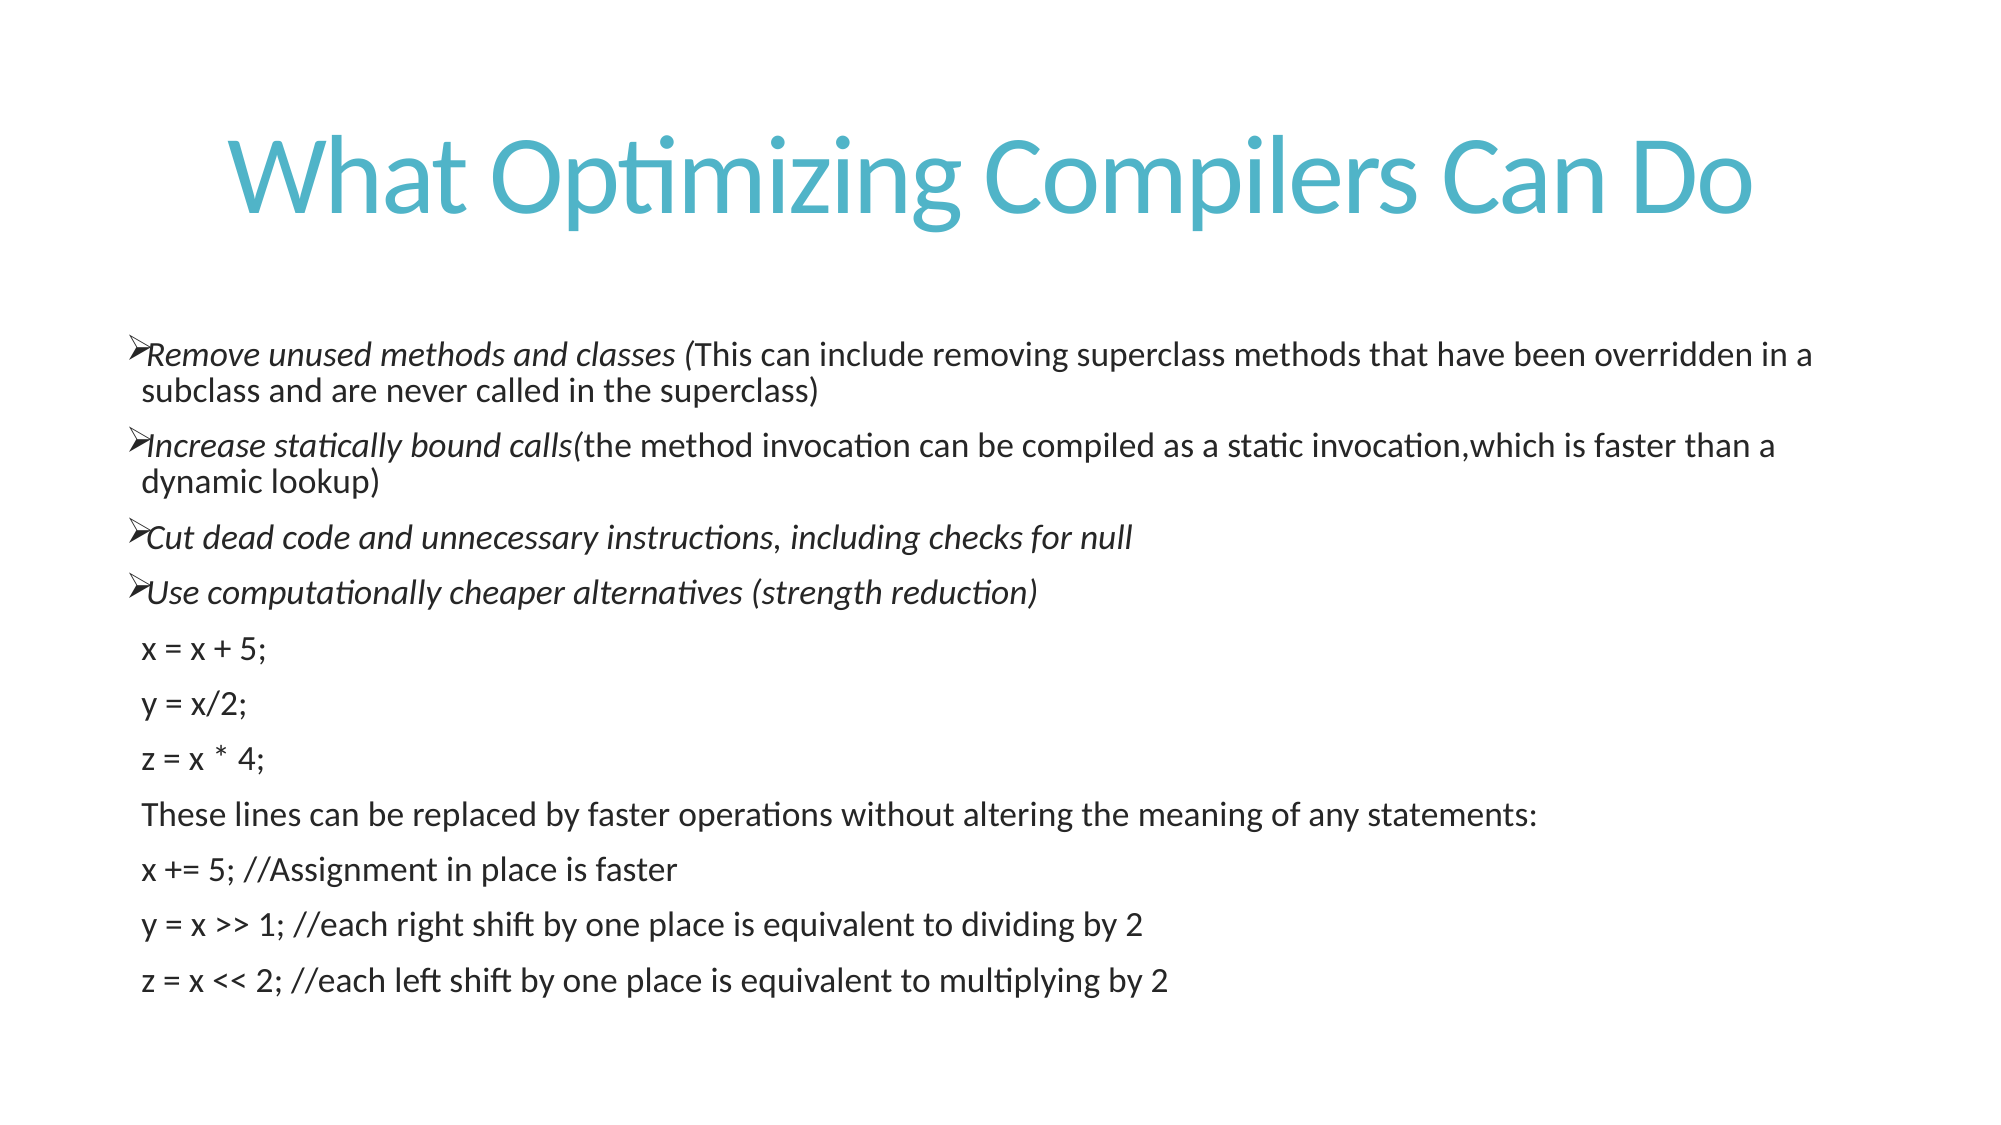

# What Optimizing Compilers Can Do
Remove unused methods and classes (This can include removing superclass methods that have been overridden in a subclass and are never called in the superclass)
Increase statically bound calls(the method invocation can be compiled as a static invocation,which is faster than a dynamic lookup)
Cut dead code and unnecessary instructions, including checks for null
Use computationally cheaper alternatives (strength reduction)
x = x + 5;
y = x/2;
z = x * 4;
These lines can be replaced by faster operations without altering the meaning of any statements:
x += 5; //Assignment in place is faster
y = x >> 1; //each right shift by one place is equivalent to dividing by 2
z = x << 2; //each left shift by one place is equivalent to multiplying by 2